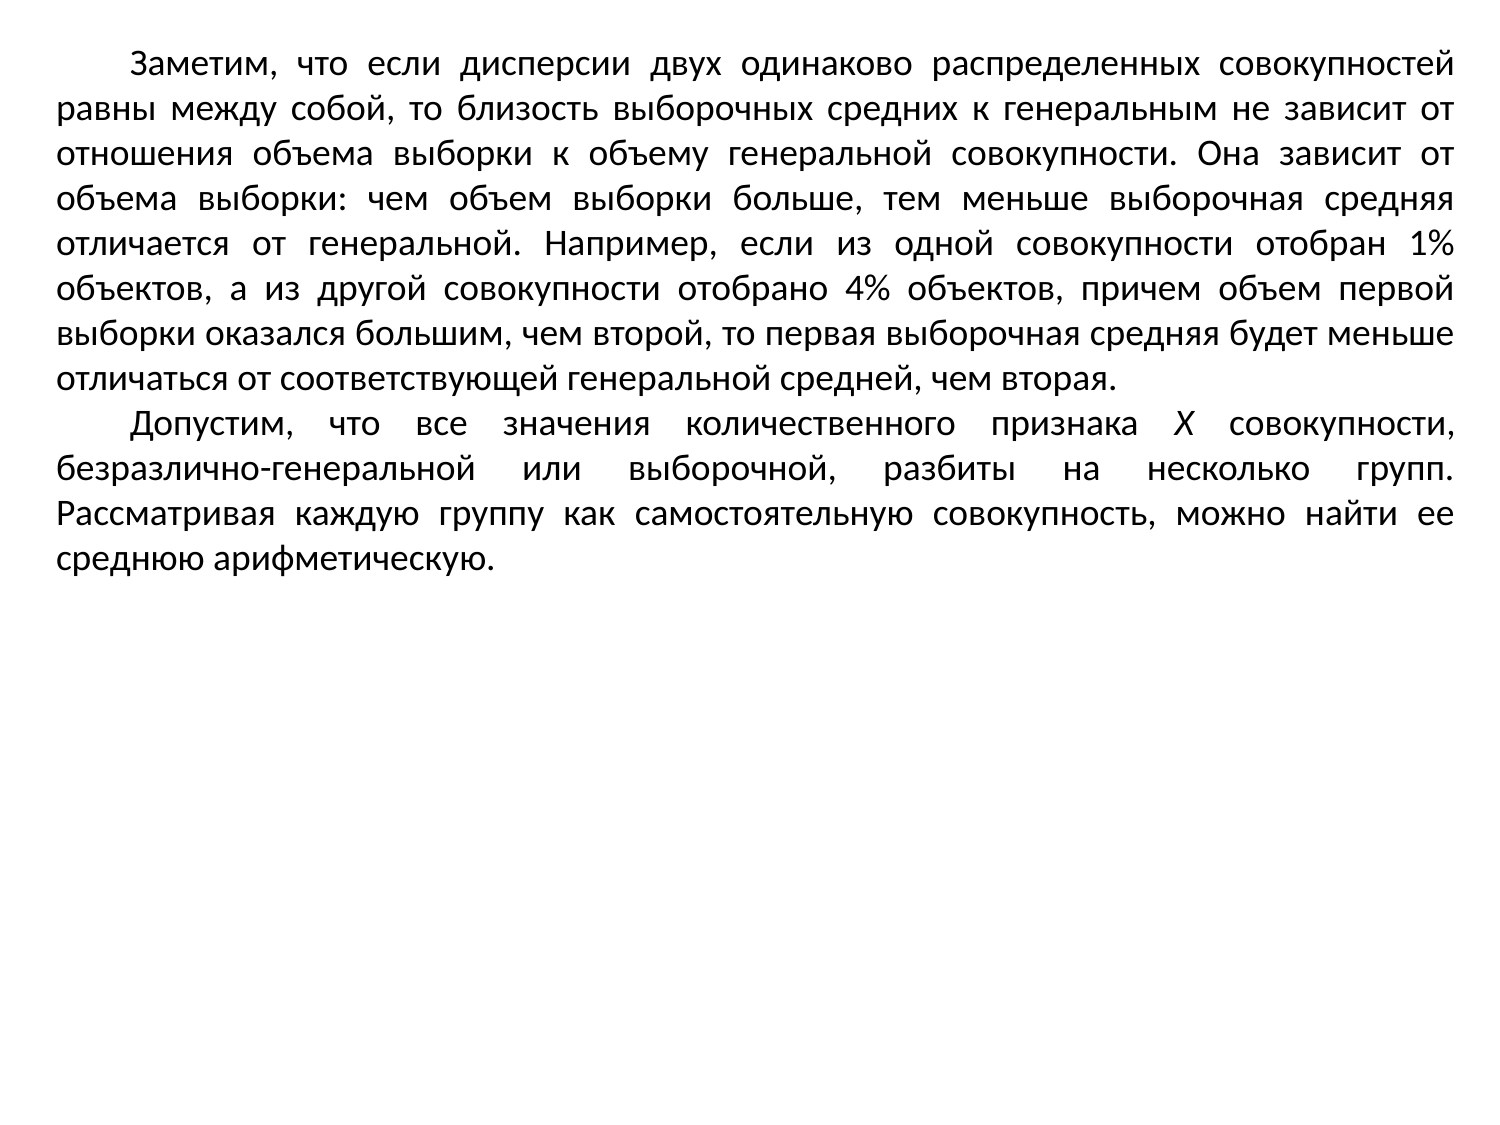

Заметим, что если дисперсии двух одинаково распределенных совокупностей равны между собой, то близость выборочных средних к генеральным не зависит от отношения объема выборки к объему генеральной совокупности. Она зависит от объема выборки: чем объем выборки больше, тем меньше выборочная средняя отличается от генеральной. Например, если из одной совокупности отобран 1% объектов, а из другой совокупности отобрано 4% объектов, причем объем первой выборки оказался большим, чем второй, то первая выборочная средняя будет меньше отличаться от соответствующей генеральной средней, чем вторая.
Допустим, что все значения количественного признака X совокупности, безразлично-генеральной или выборочной, разбиты на несколько групп. Рассматривая каждую группу как самостоятельную совокупность, можно найти ее среднюю арифметическую.